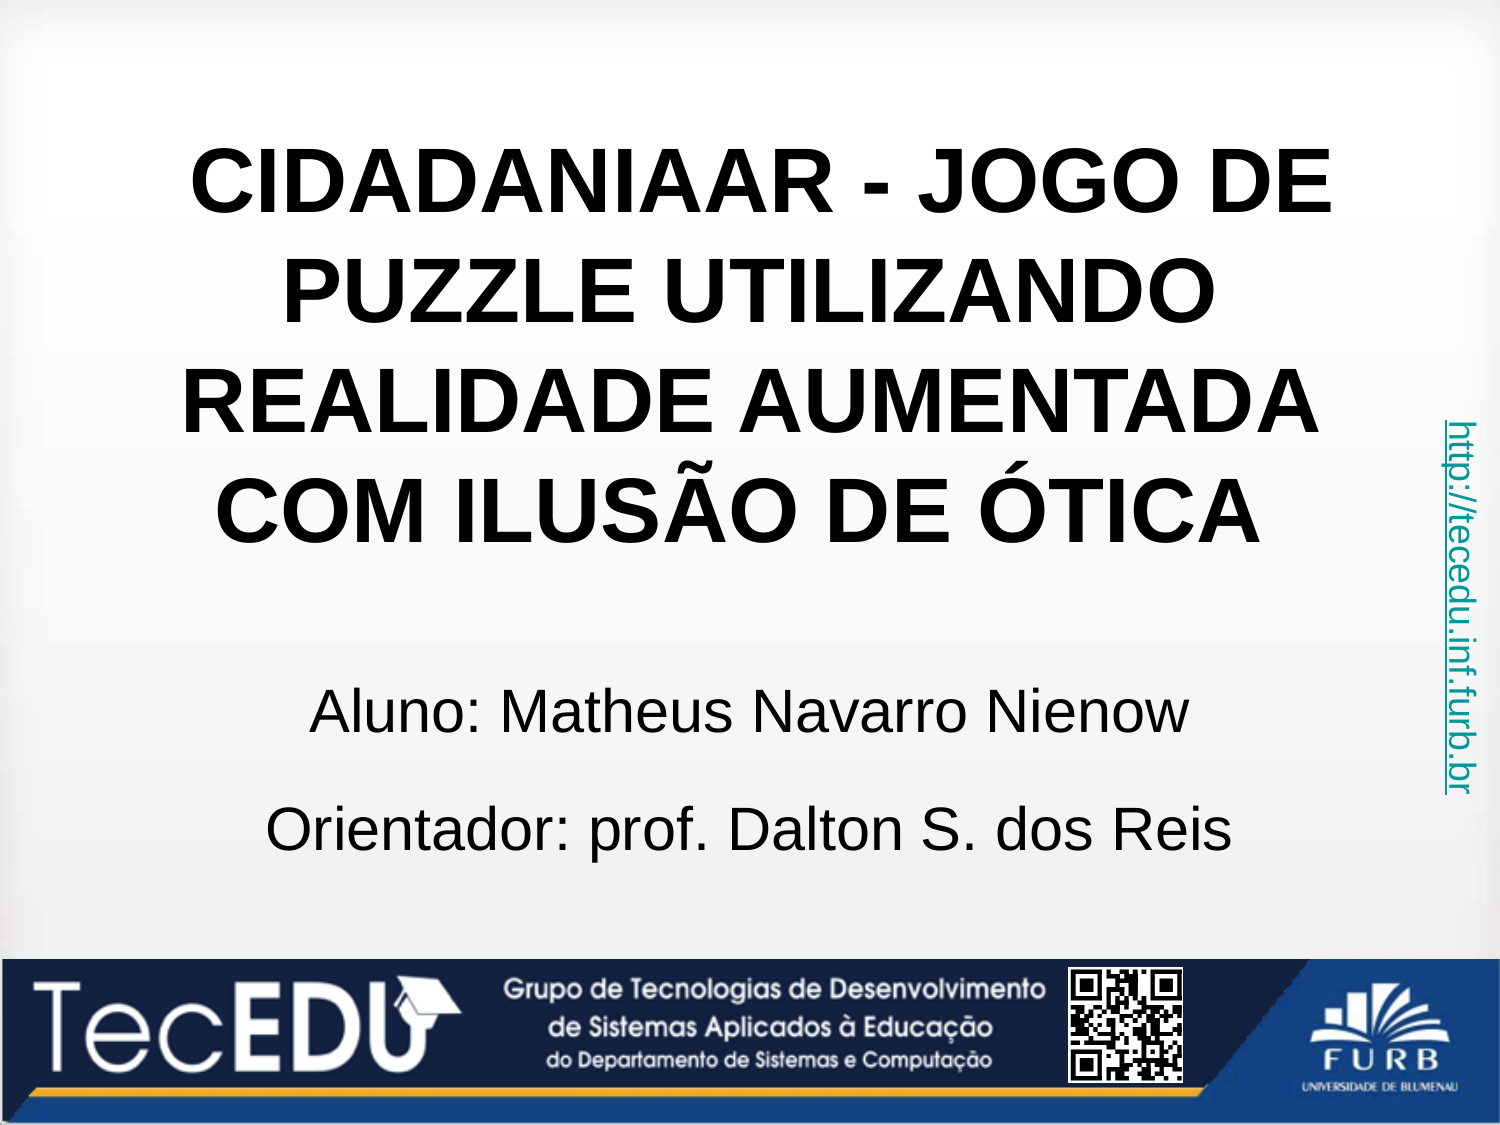

# CIDADANIAAR - JOGO DE PUZZLE UTILIZANDO REALIDADE AUMENTADA COM ILUSÃO DE ÓTICA
Aluno: Matheus Navarro Nienow

Orientador: prof. Dalton S. dos Reis